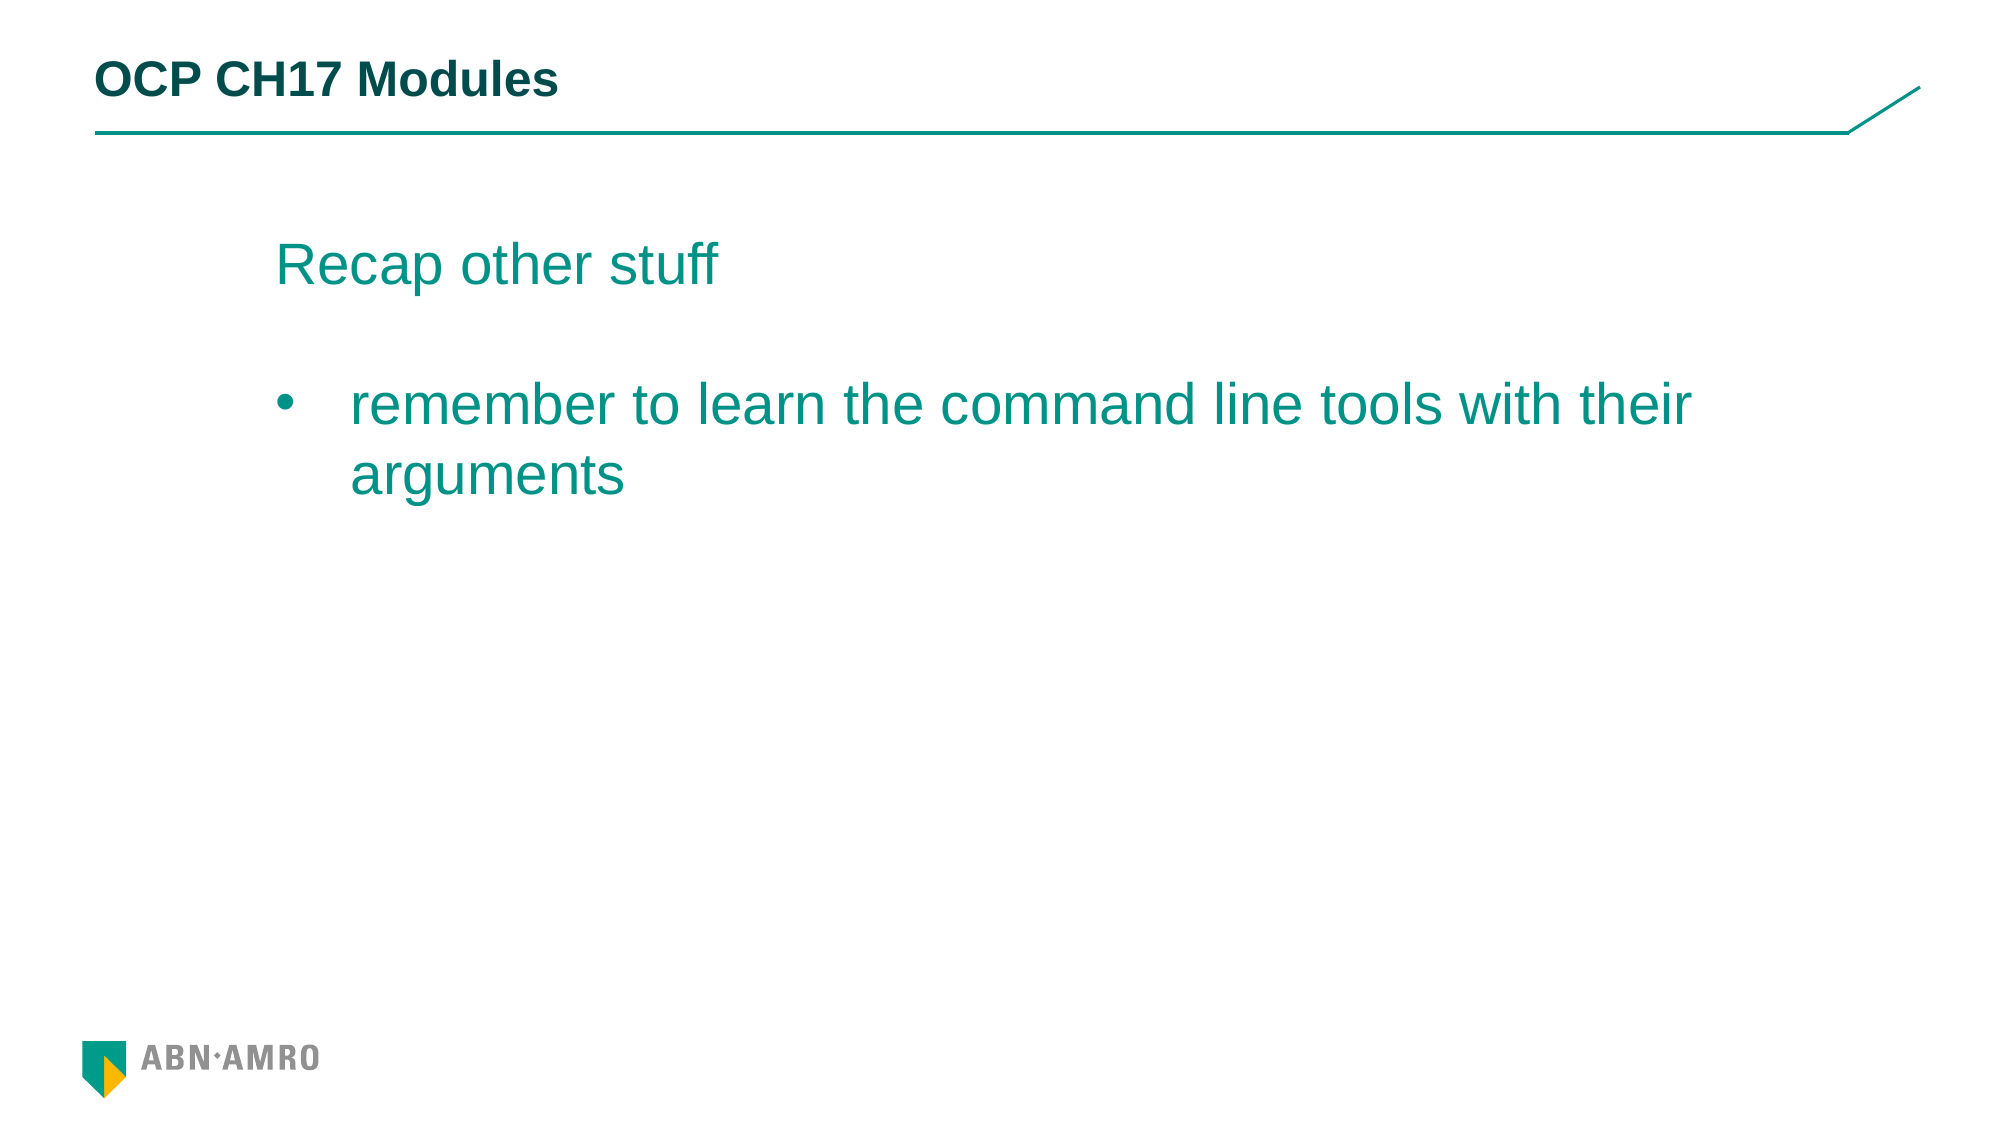

# OCP CH17 Modules
Recap other stuff

remember to learn the command line tools with their arguments